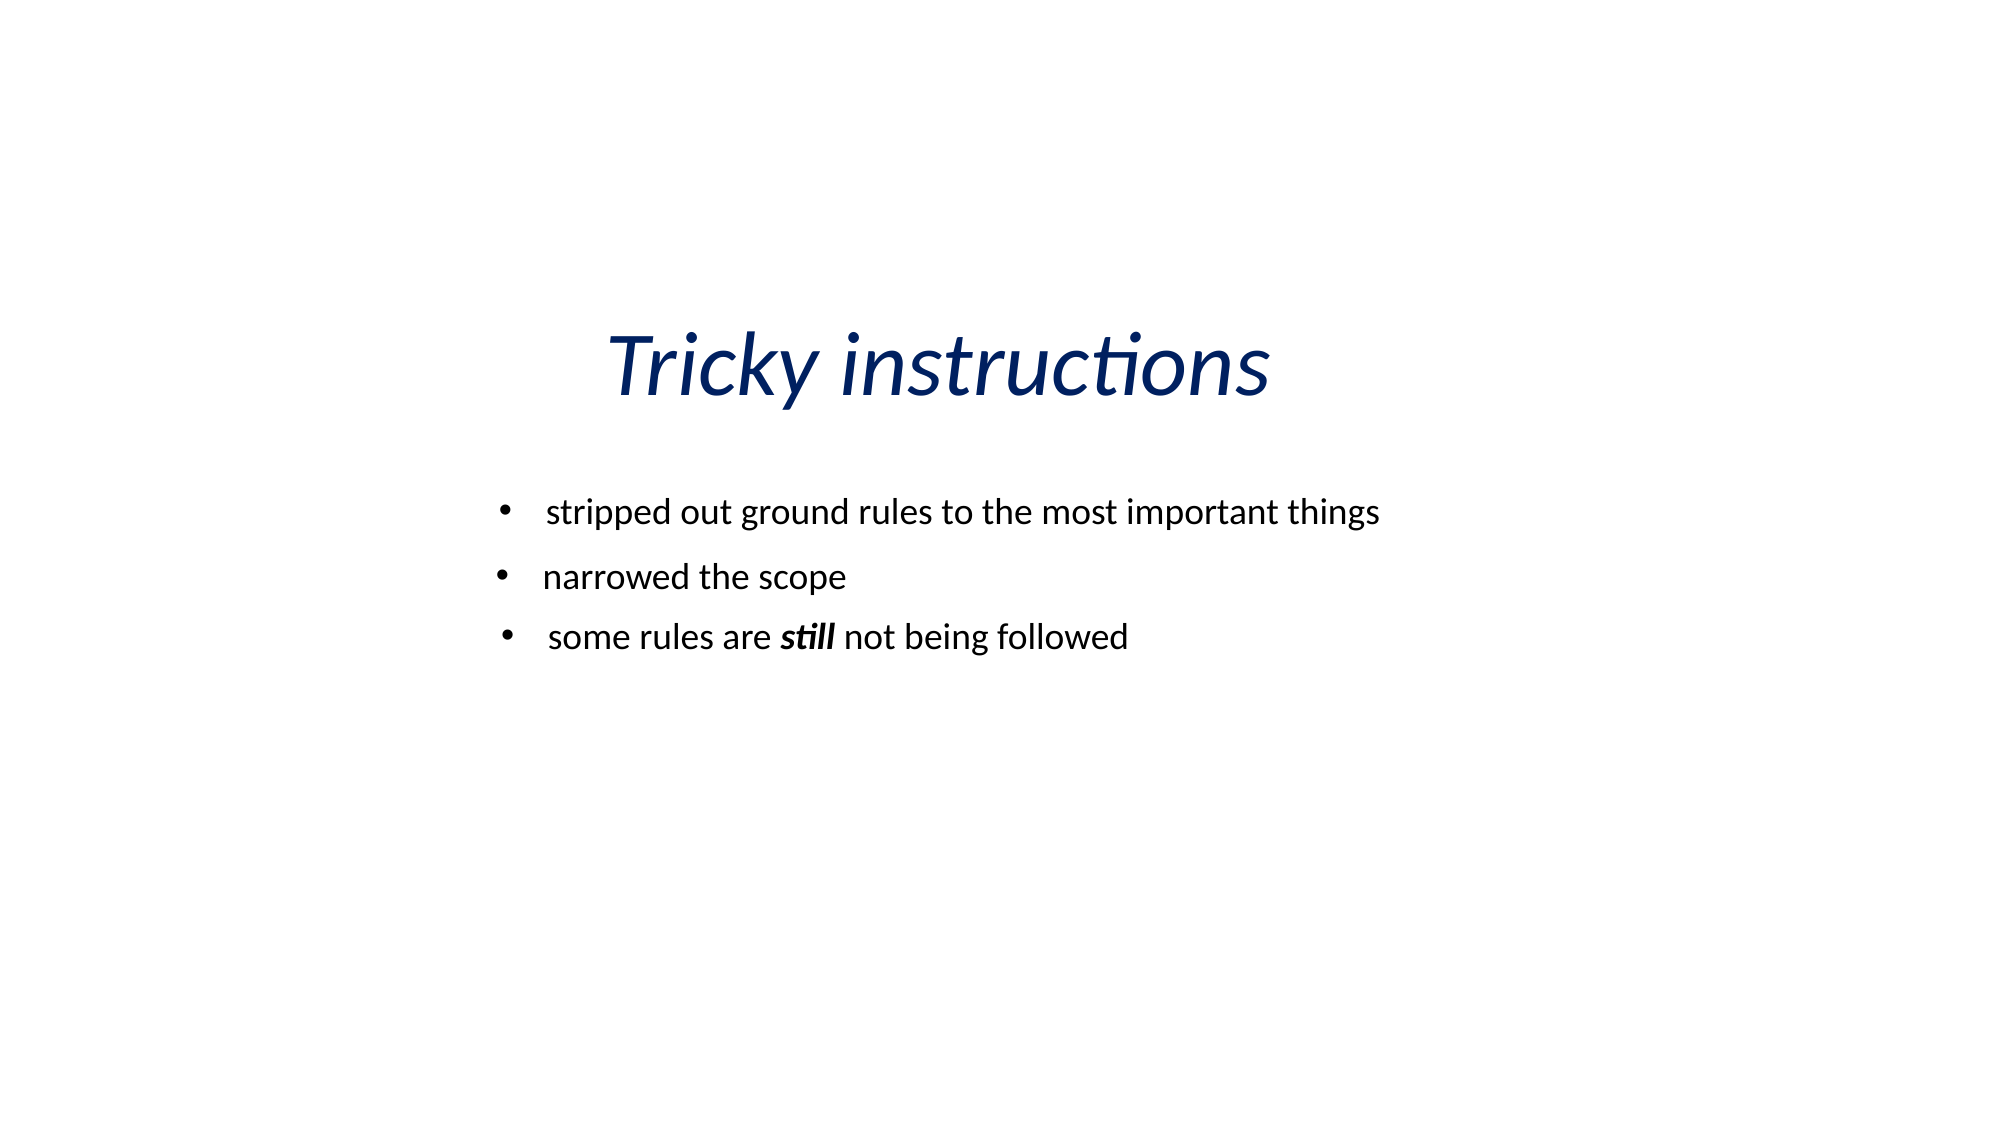

Tricky instructions
stripped out ground rules to the most important things
narrowed the scope
some rules are still not being followed